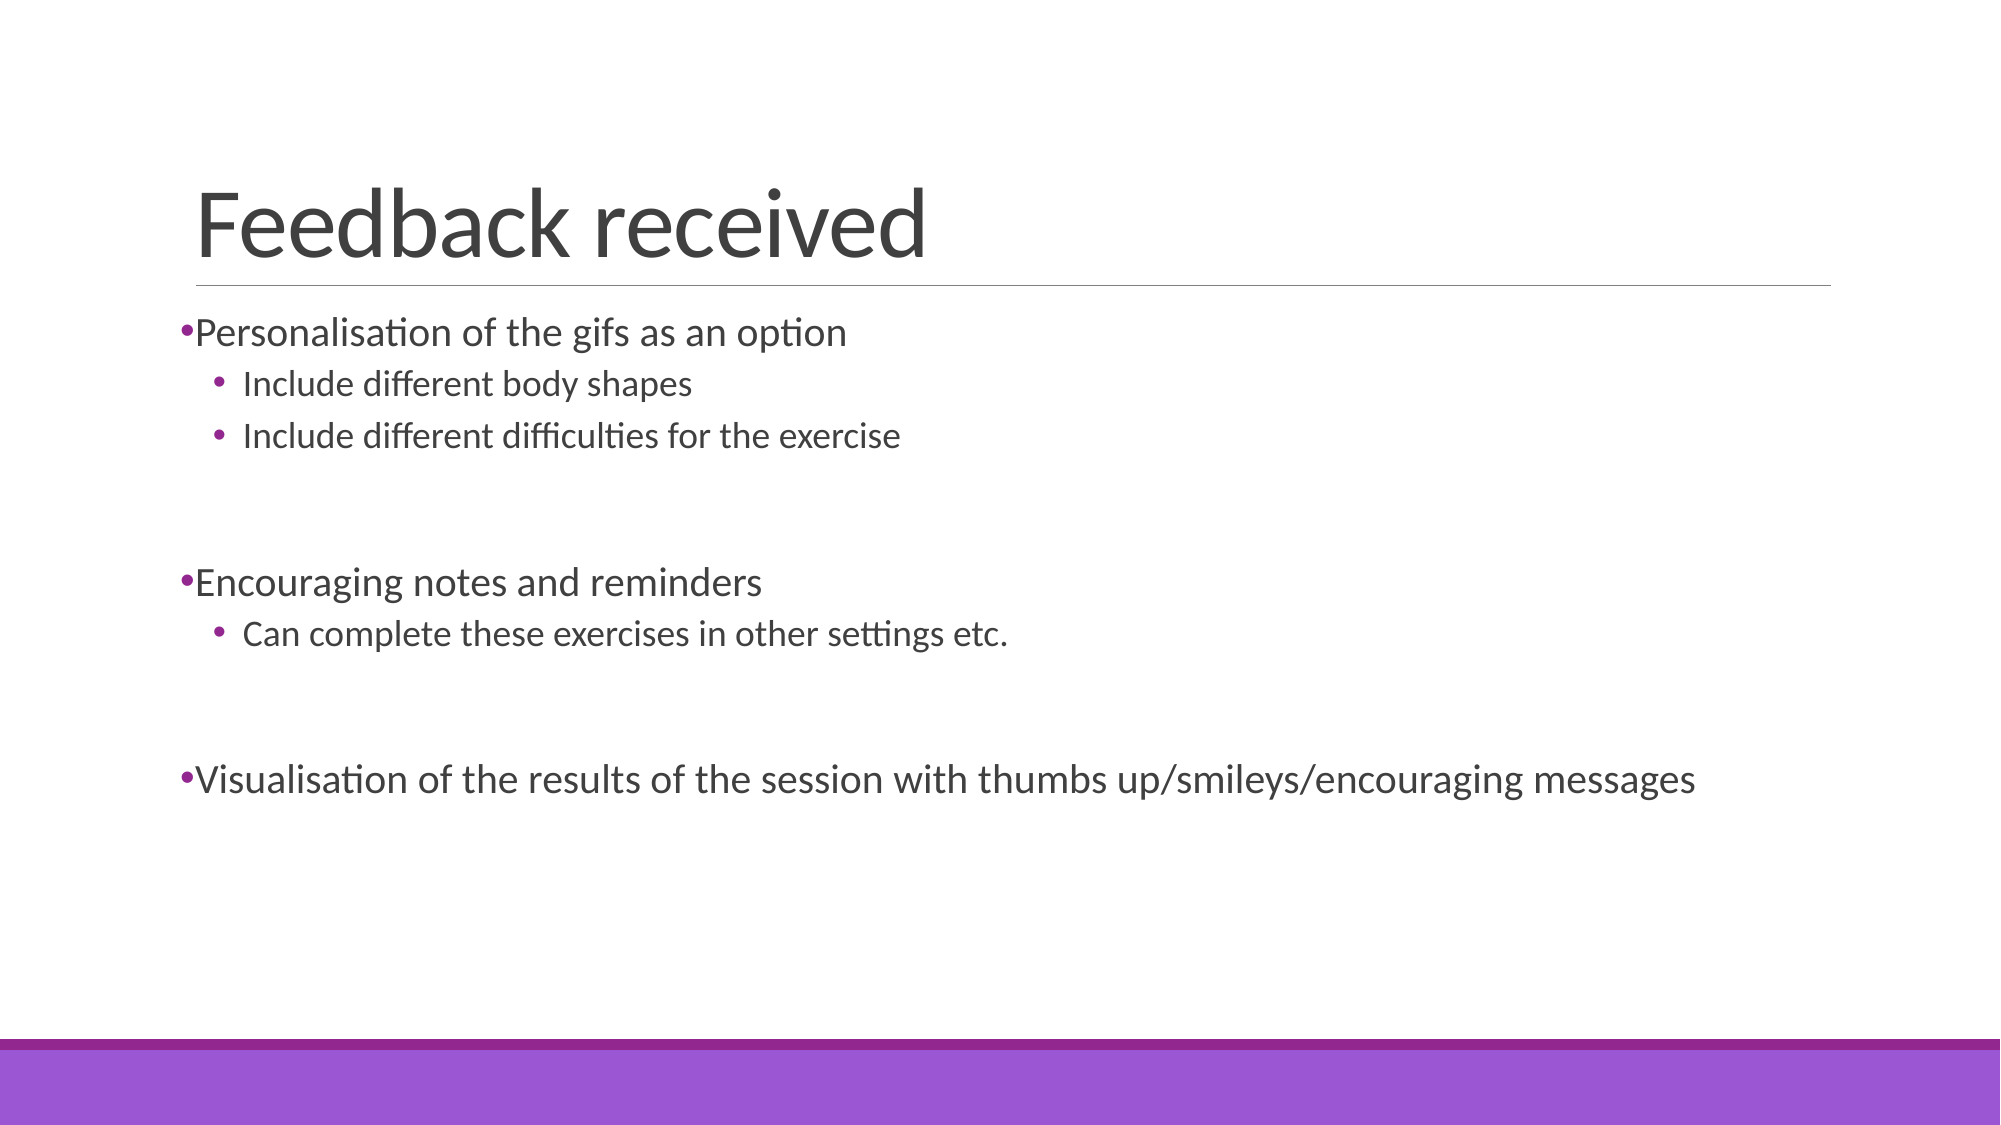

# Feedback received
Personalisation of the gifs as an option
Include different body shapes
Include different difficulties for the exercise

Encouraging notes and reminders
Can complete these exercises in other settings etc.

Visualisation of the results of the session with thumbs up/smileys/encouraging messages